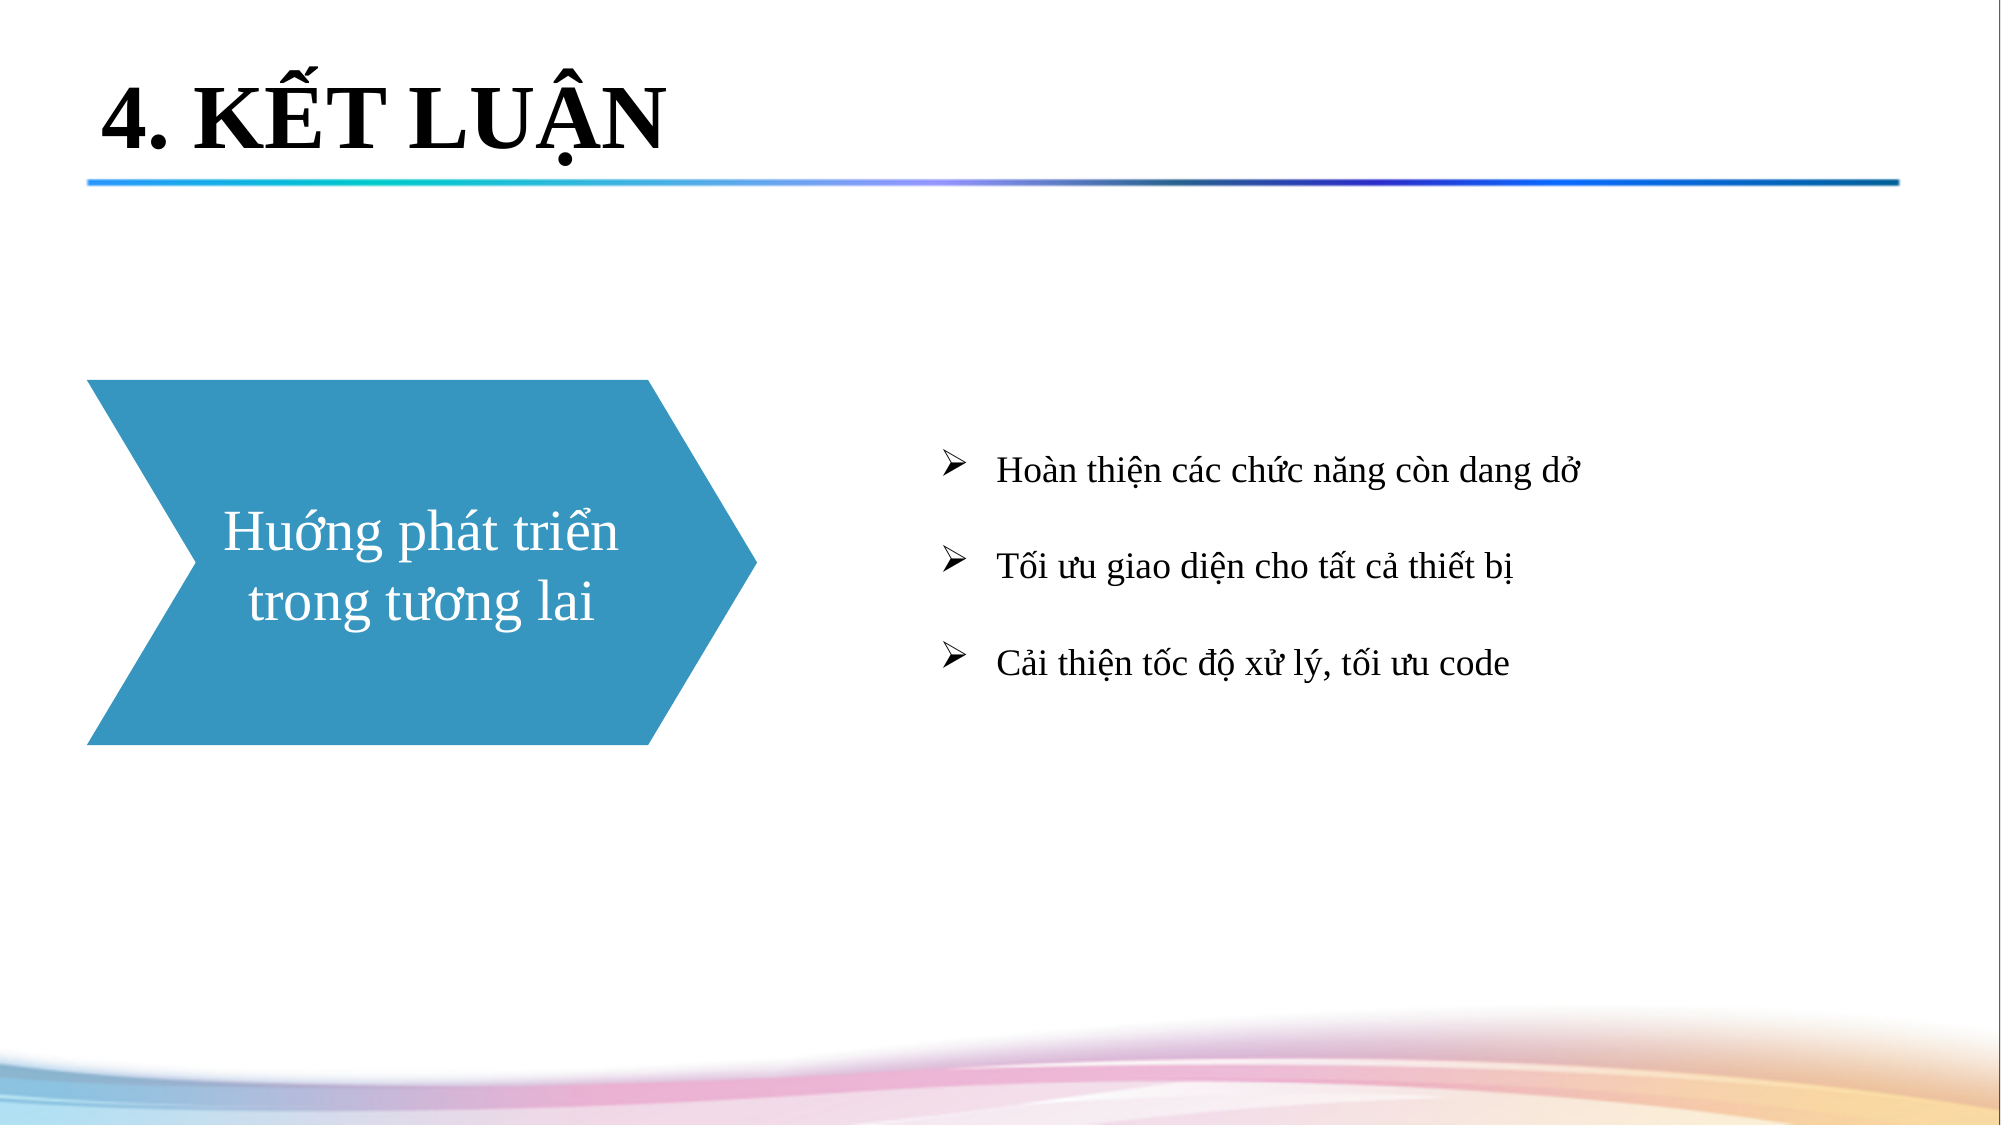

4. KẾT LUẬN
2.1
Huớng phát triển trong tương lai
Hoàn thiện các chức năng còn dang dở

Tối ưu giao diện cho tất cả thiết bị

Cải thiện tốc độ xử lý, tối ưu code